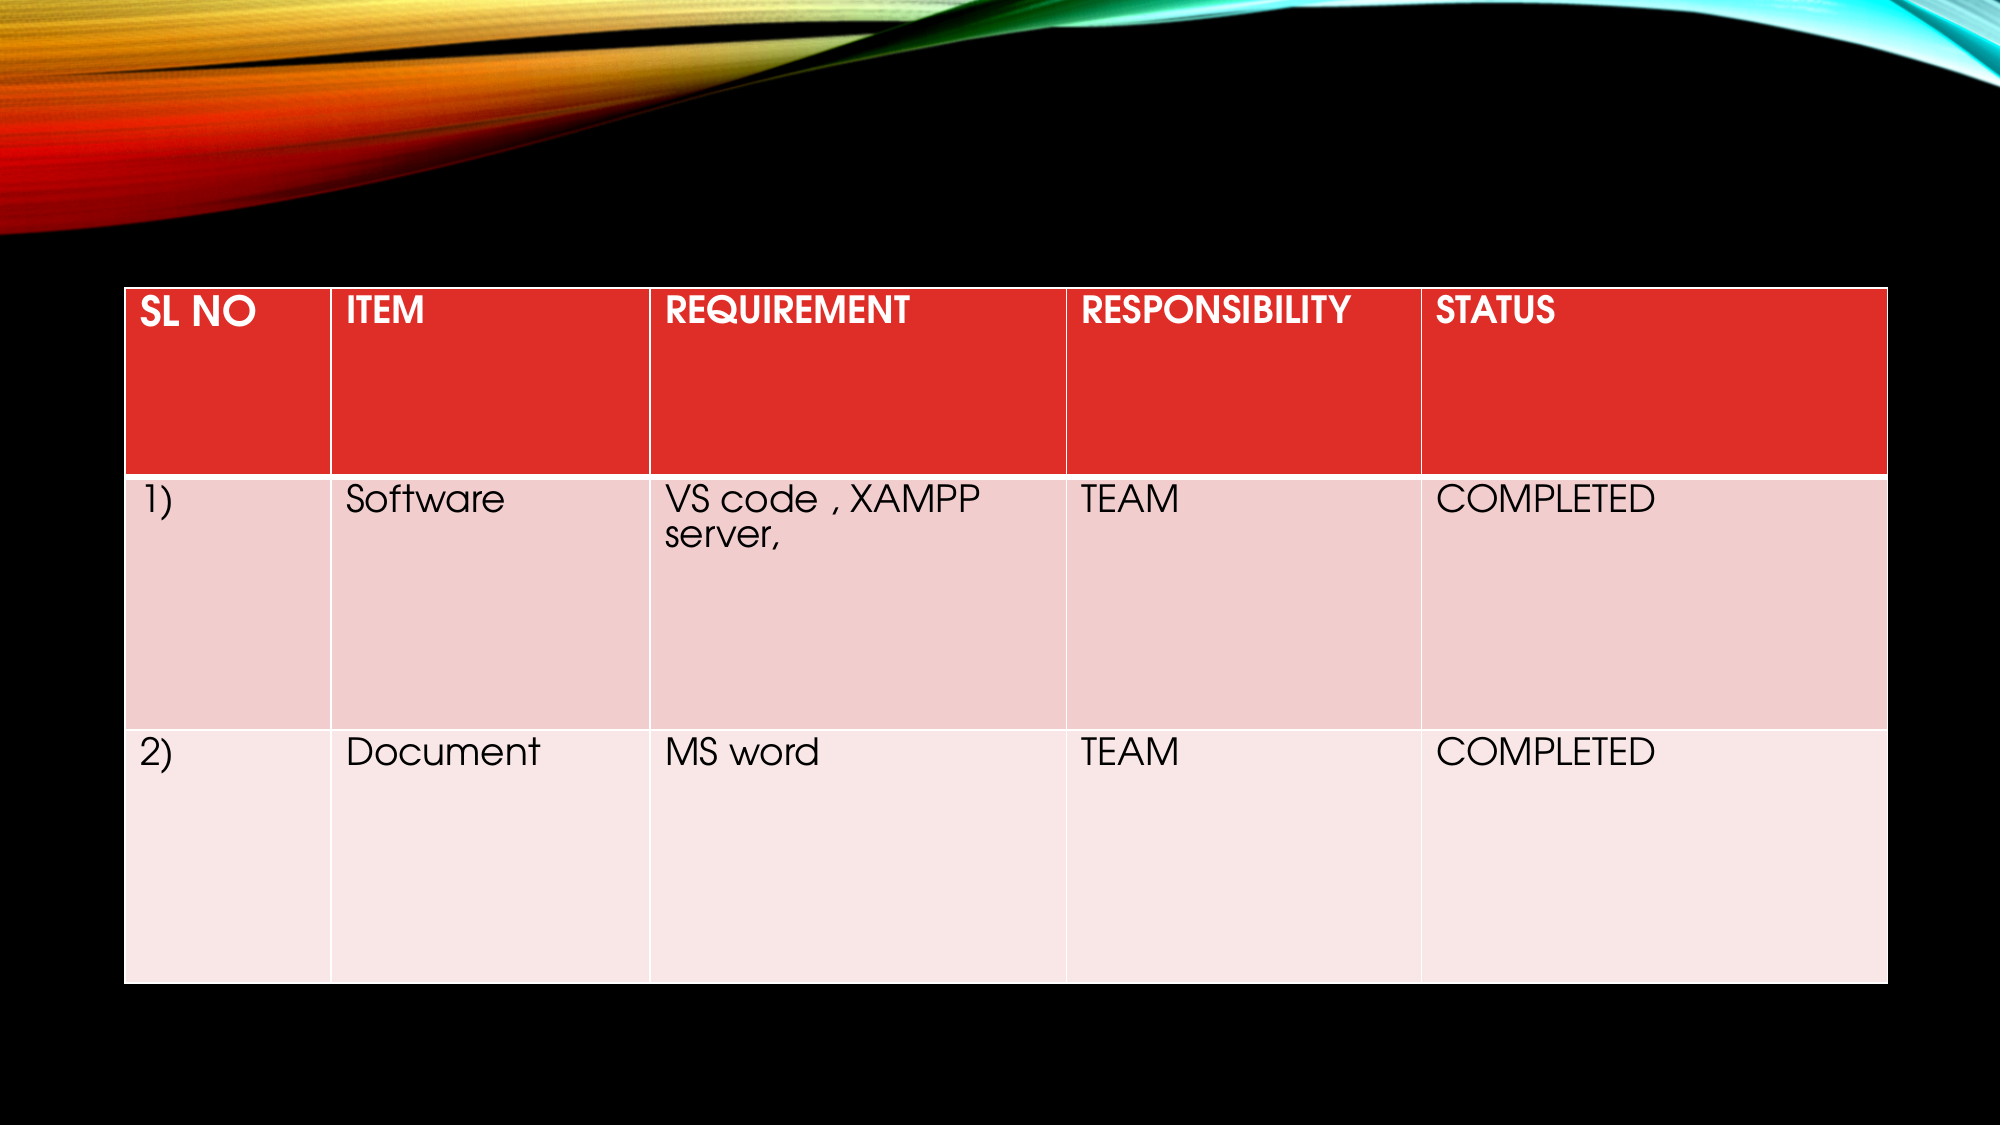

| SL NO | ITEM | REQUIREMENT | RESPONSIBILITY | STATUS |
| --- | --- | --- | --- | --- |
| 1) | Software | VS code , XAMPP server, | TEAM | COMPLETED |
| 2) | Document | MS word | TEAM | COMPLETED |